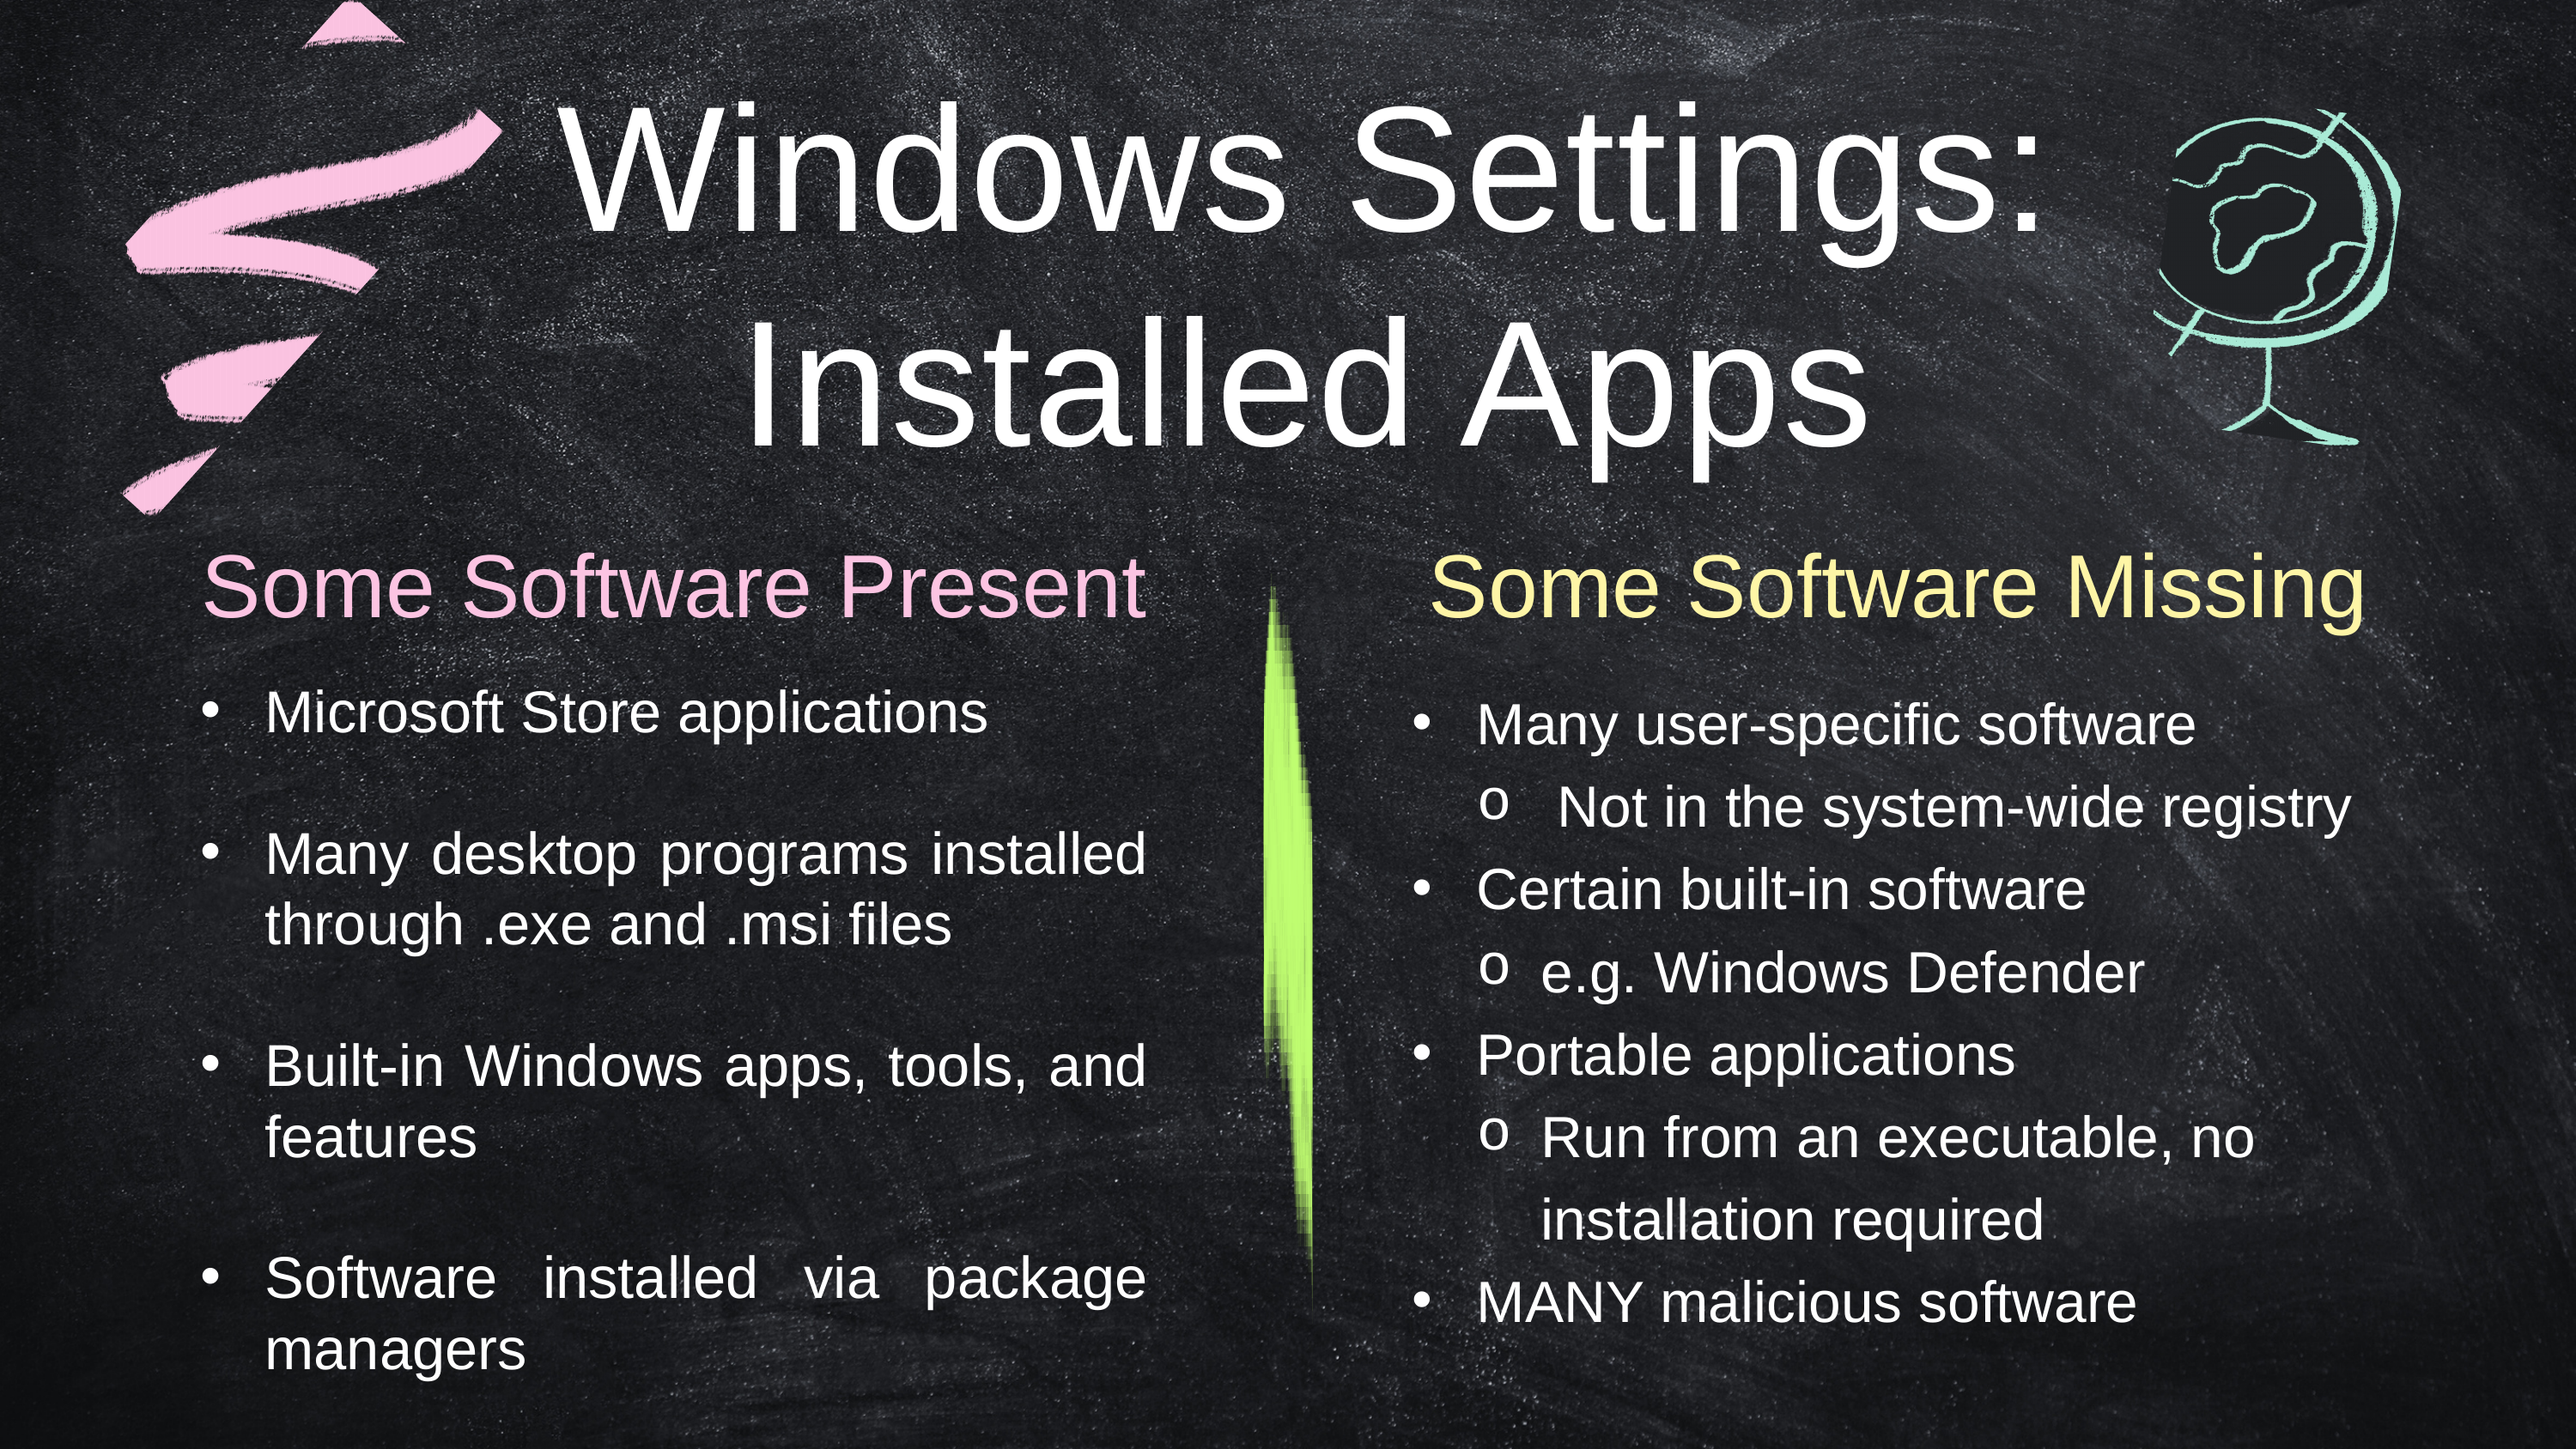

Windows Settings: Installed Apps

Some Software Present
Some Software Missing
Microsoft Store applications

Many desktop programs installed through .exe and .msi files

Built-in Windows apps, tools, and features

Software installed via package managers

Many user-specific software
 Not in the system-wide registry
Certain built-in software
e.g. Windows Defender
Portable applications
Run from an executable, no installation required
MANY malicious software